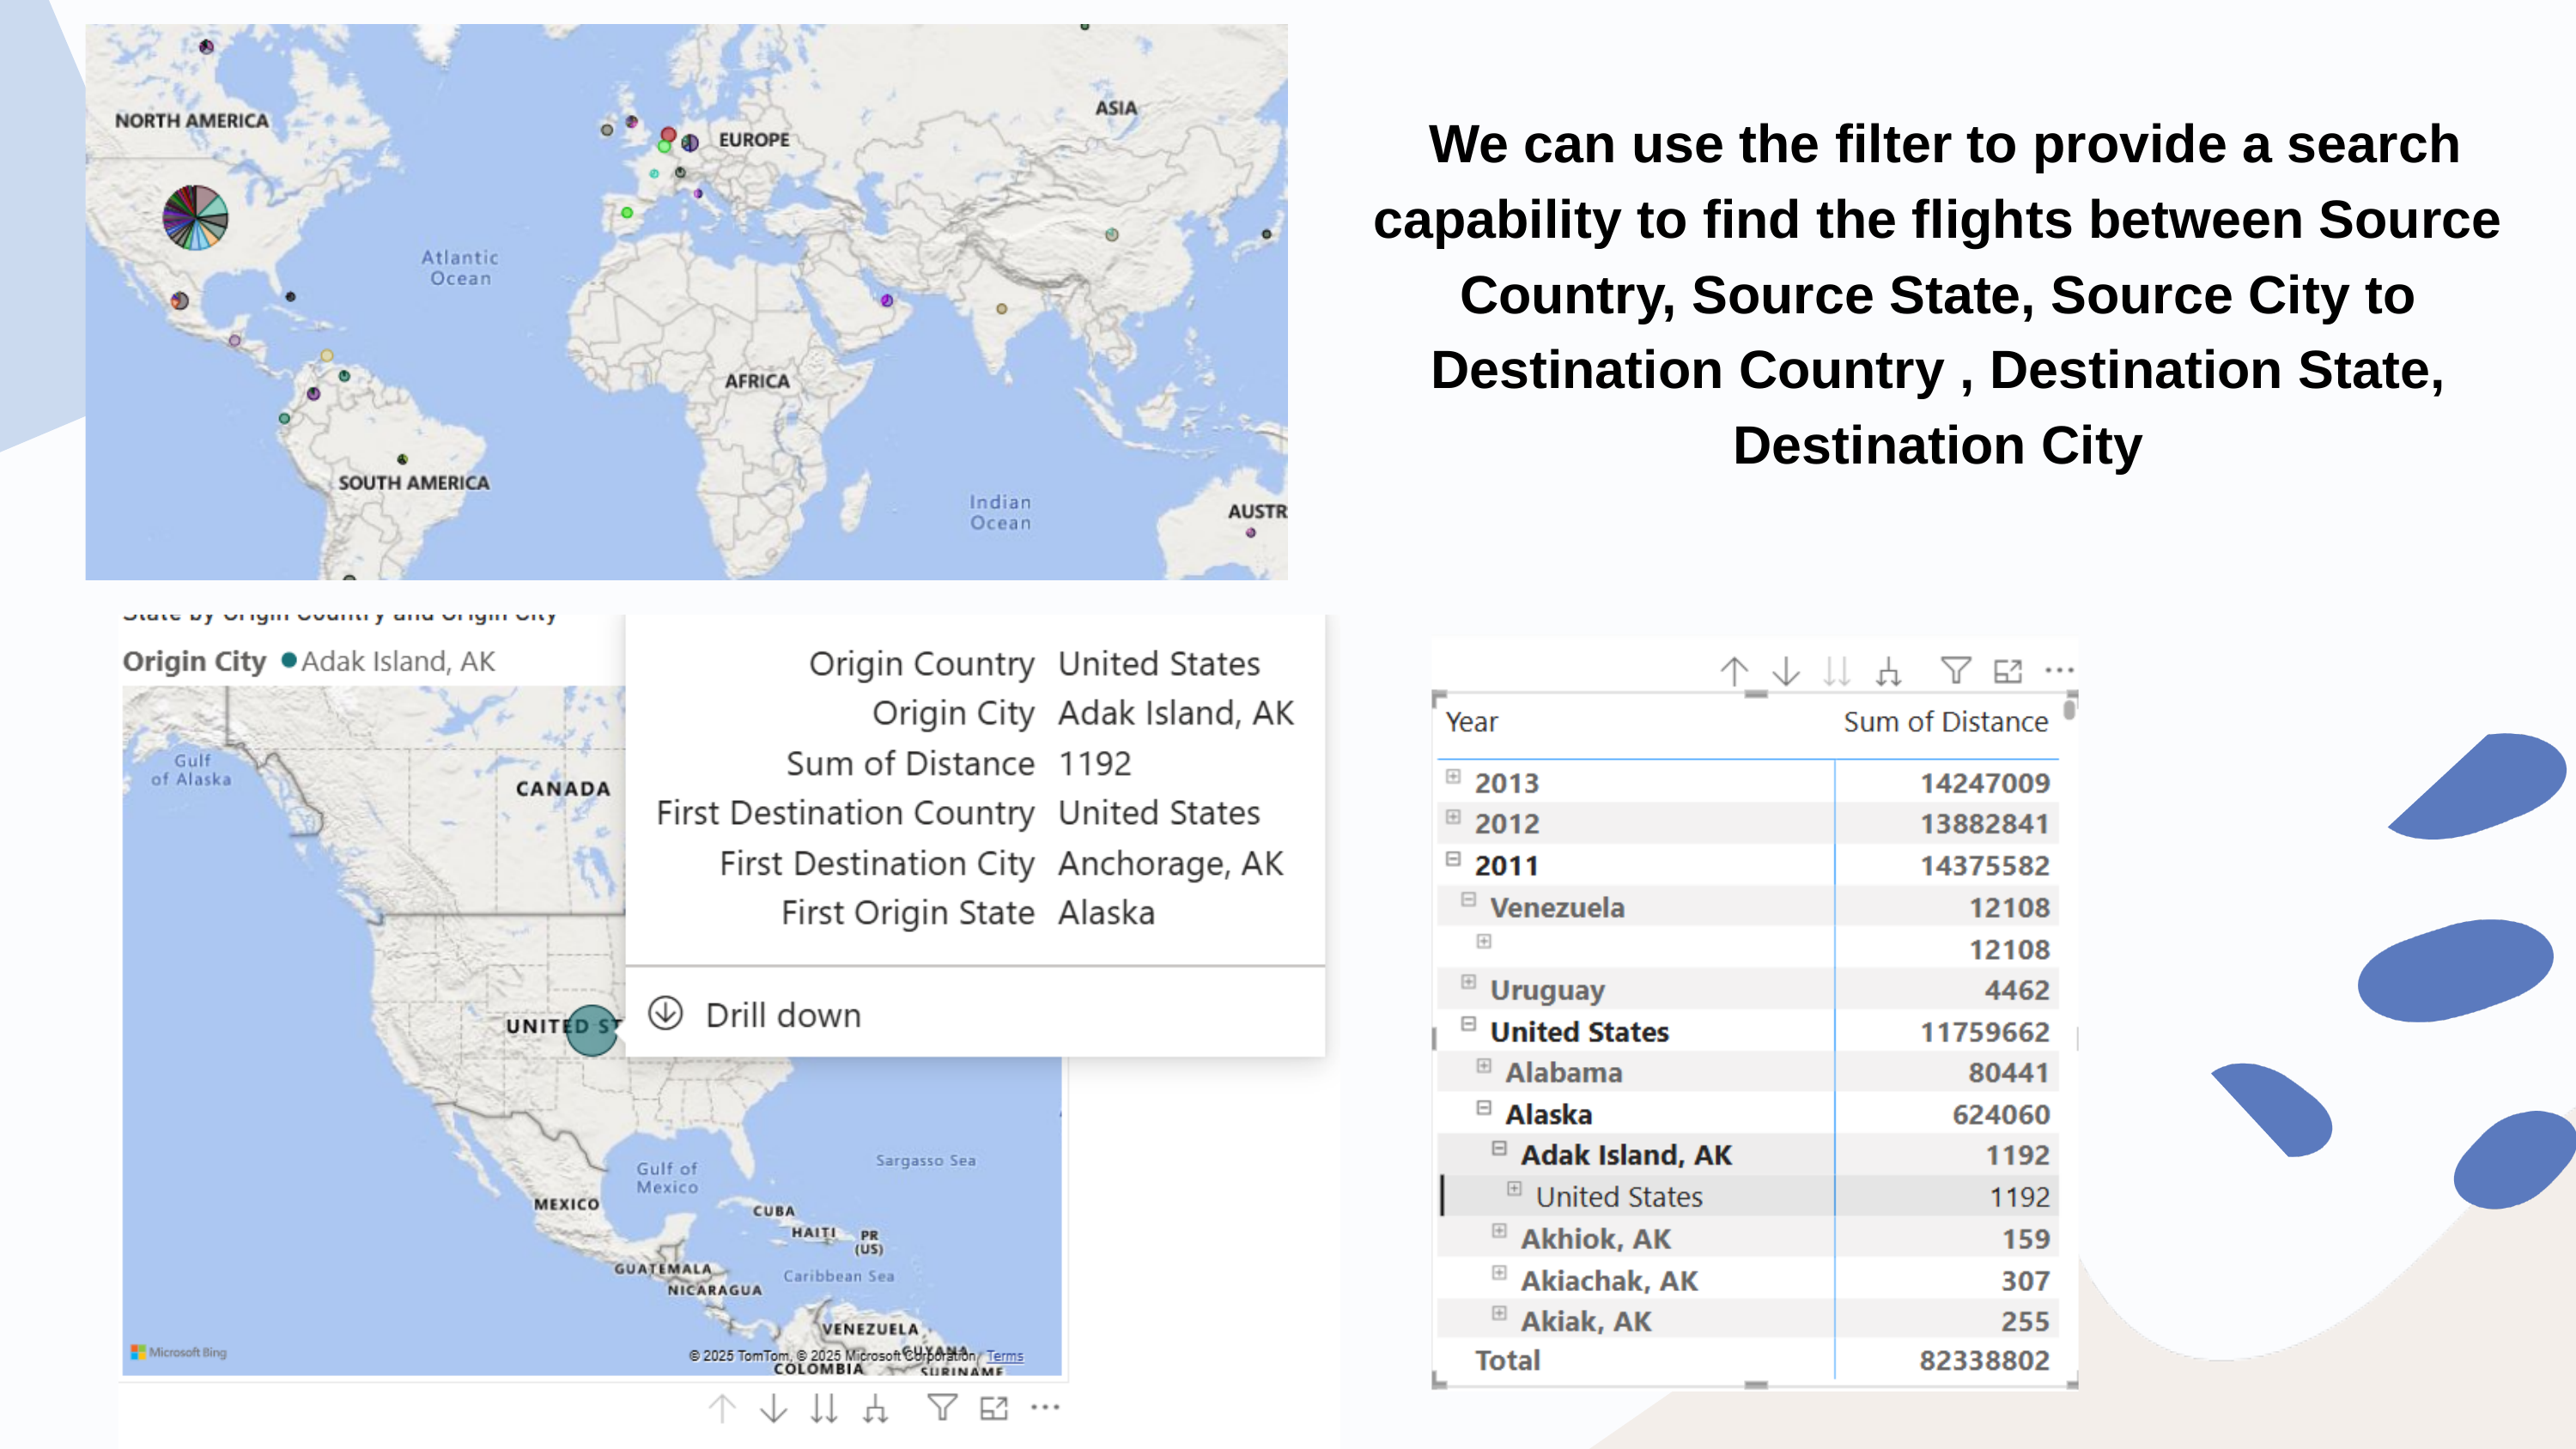

We can use the filter to provide a search capability to find the flights between Source Country, Source State, Source City to Destination Country , Destination State, Destination City